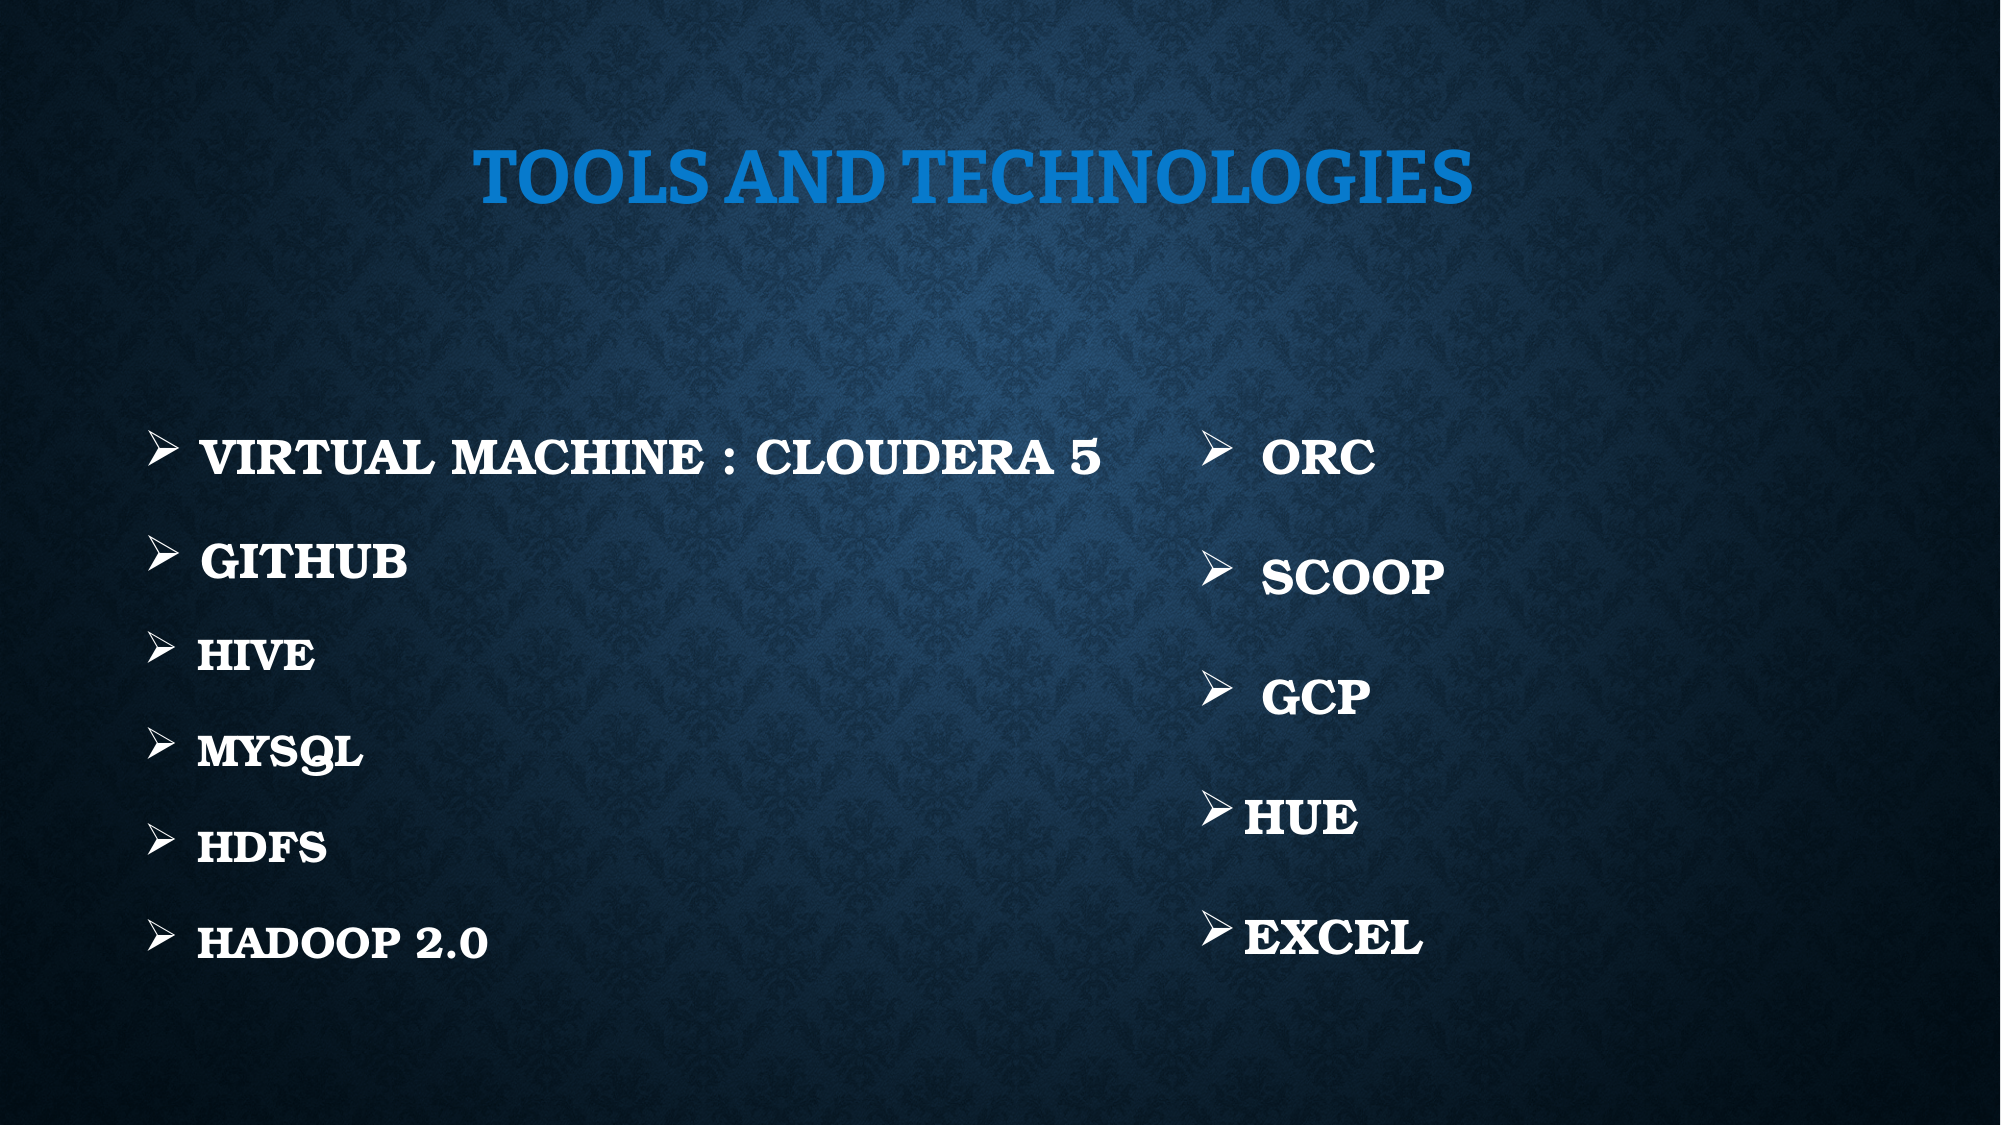

TOOLS AND TECHNOLOGIES
VIRTUAL MACHINE : CLOUDERA 5
 ORC

 SCOOP

 GCP

HUE

EXCEL

GitHub
HIVE

MYSQL

HDFS

HADOOP 2.0